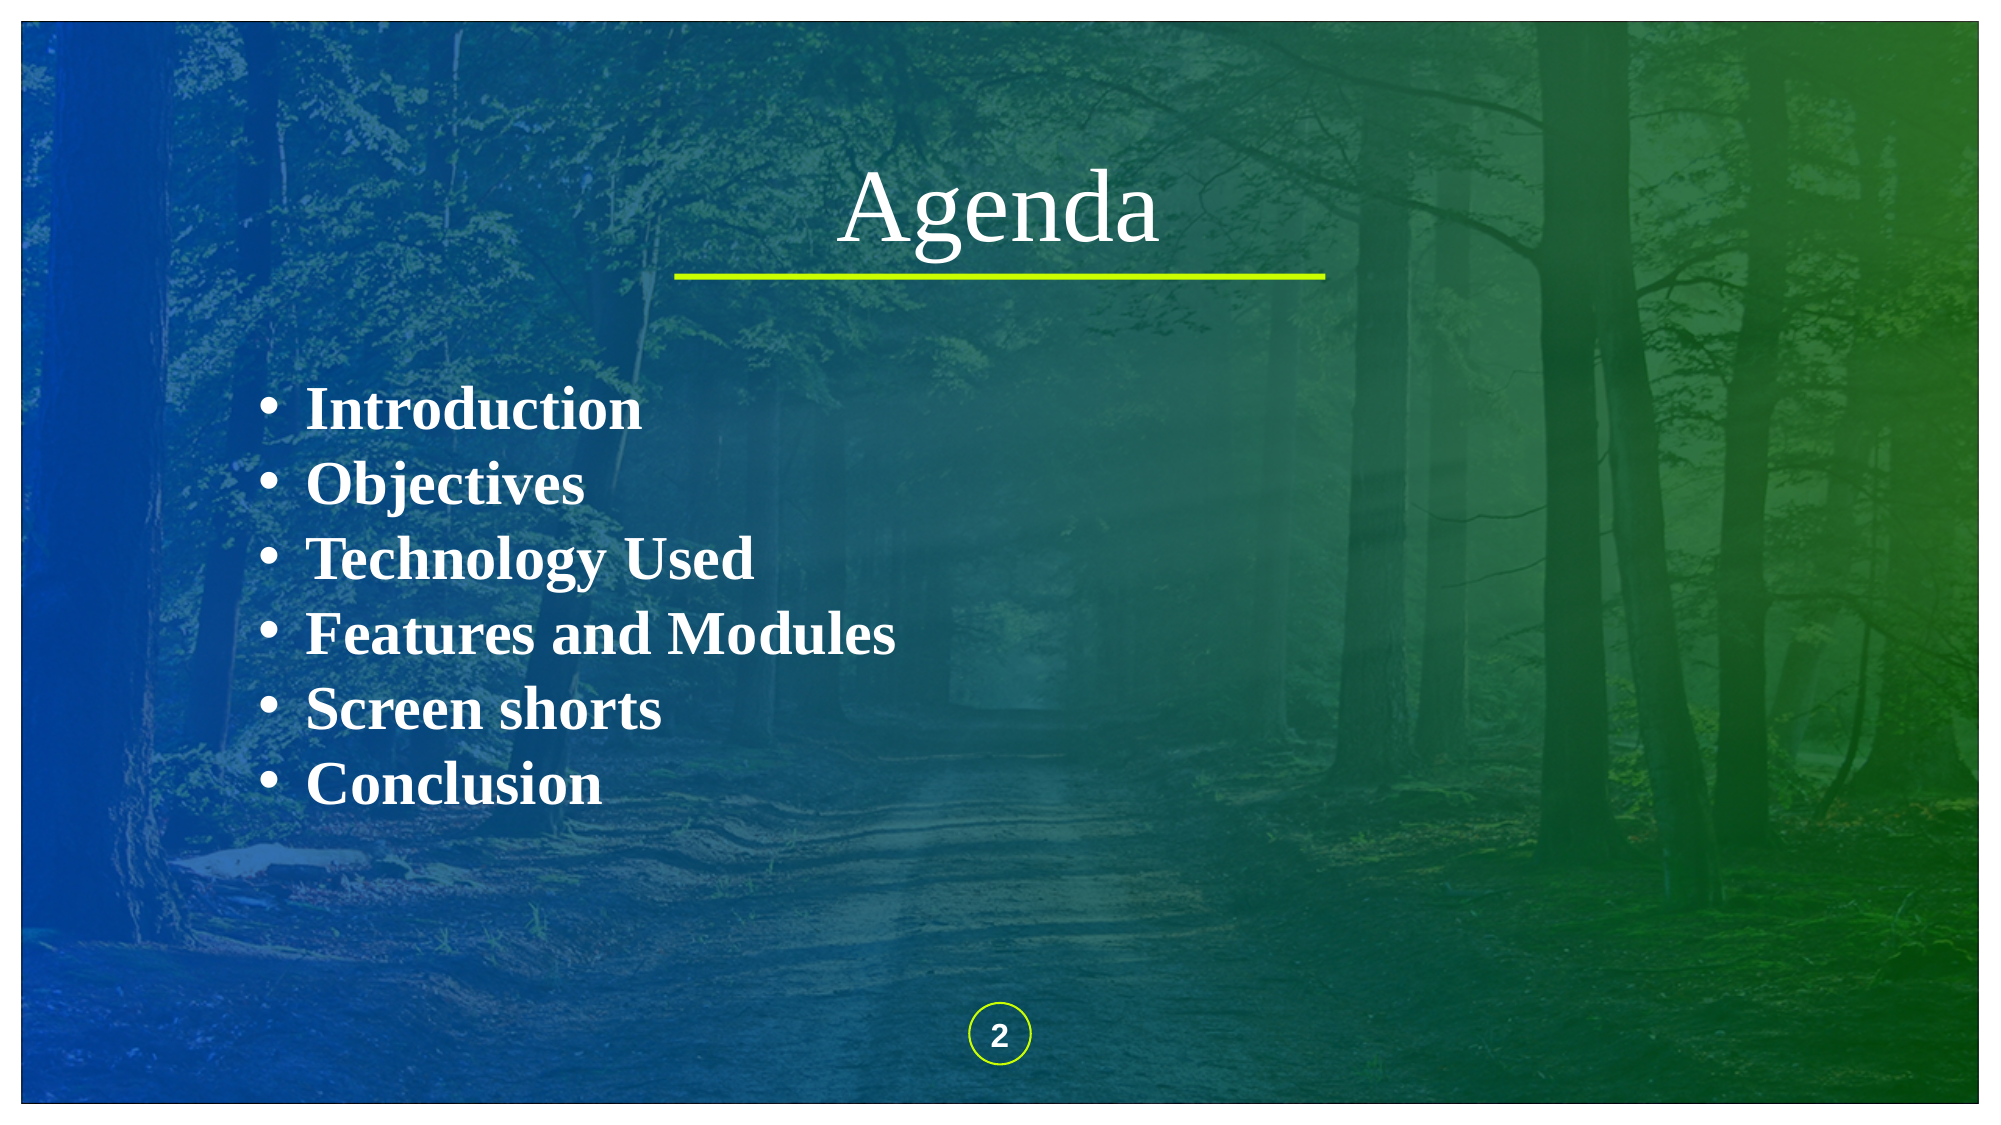

Agenda
Introduction
Objectives
Technology Used
Features and Modules
Screen shorts
Conclusion
2